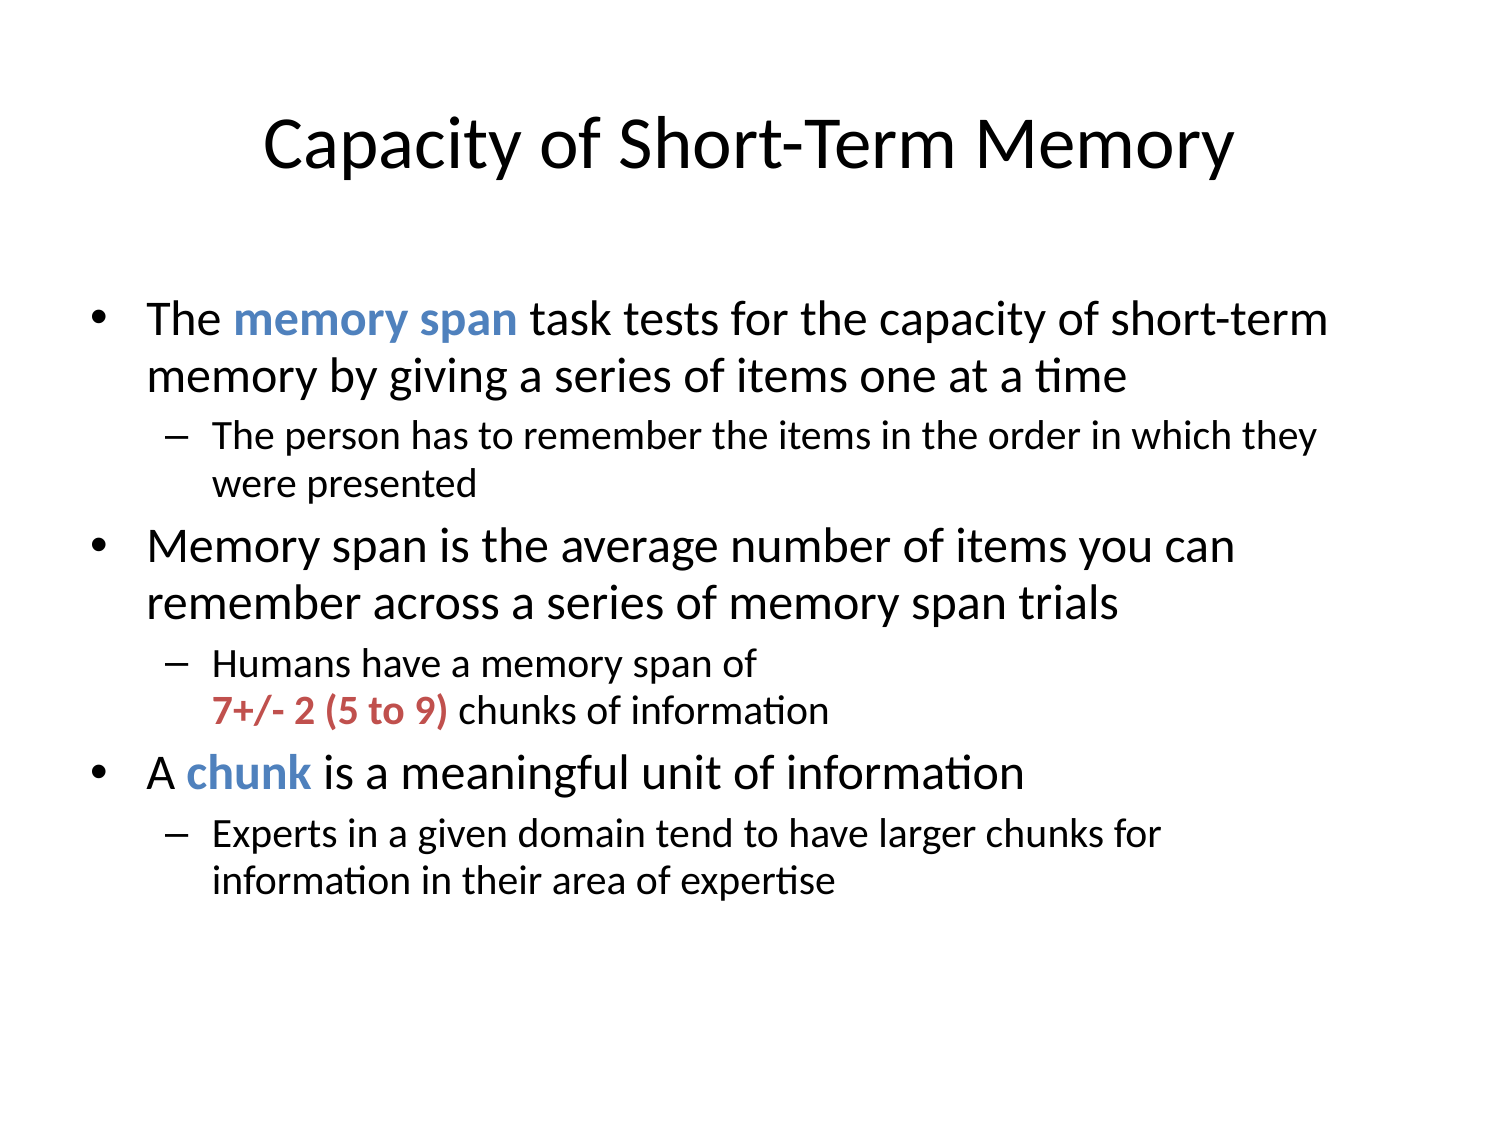

# Capacity of Short-Term Memory
The memory span task tests for the capacity of short-term memory by giving a series of items one at a time
The person has to remember the items in the order in which they were presented
Memory span is the average number of items you can remember across a series of memory span trials
Humans have a memory span of
7+/- 2 (5 to 9) chunks of information
A chunk is a meaningful unit of information
Experts in a given domain tend to have larger chunks for
information in their area of expertise